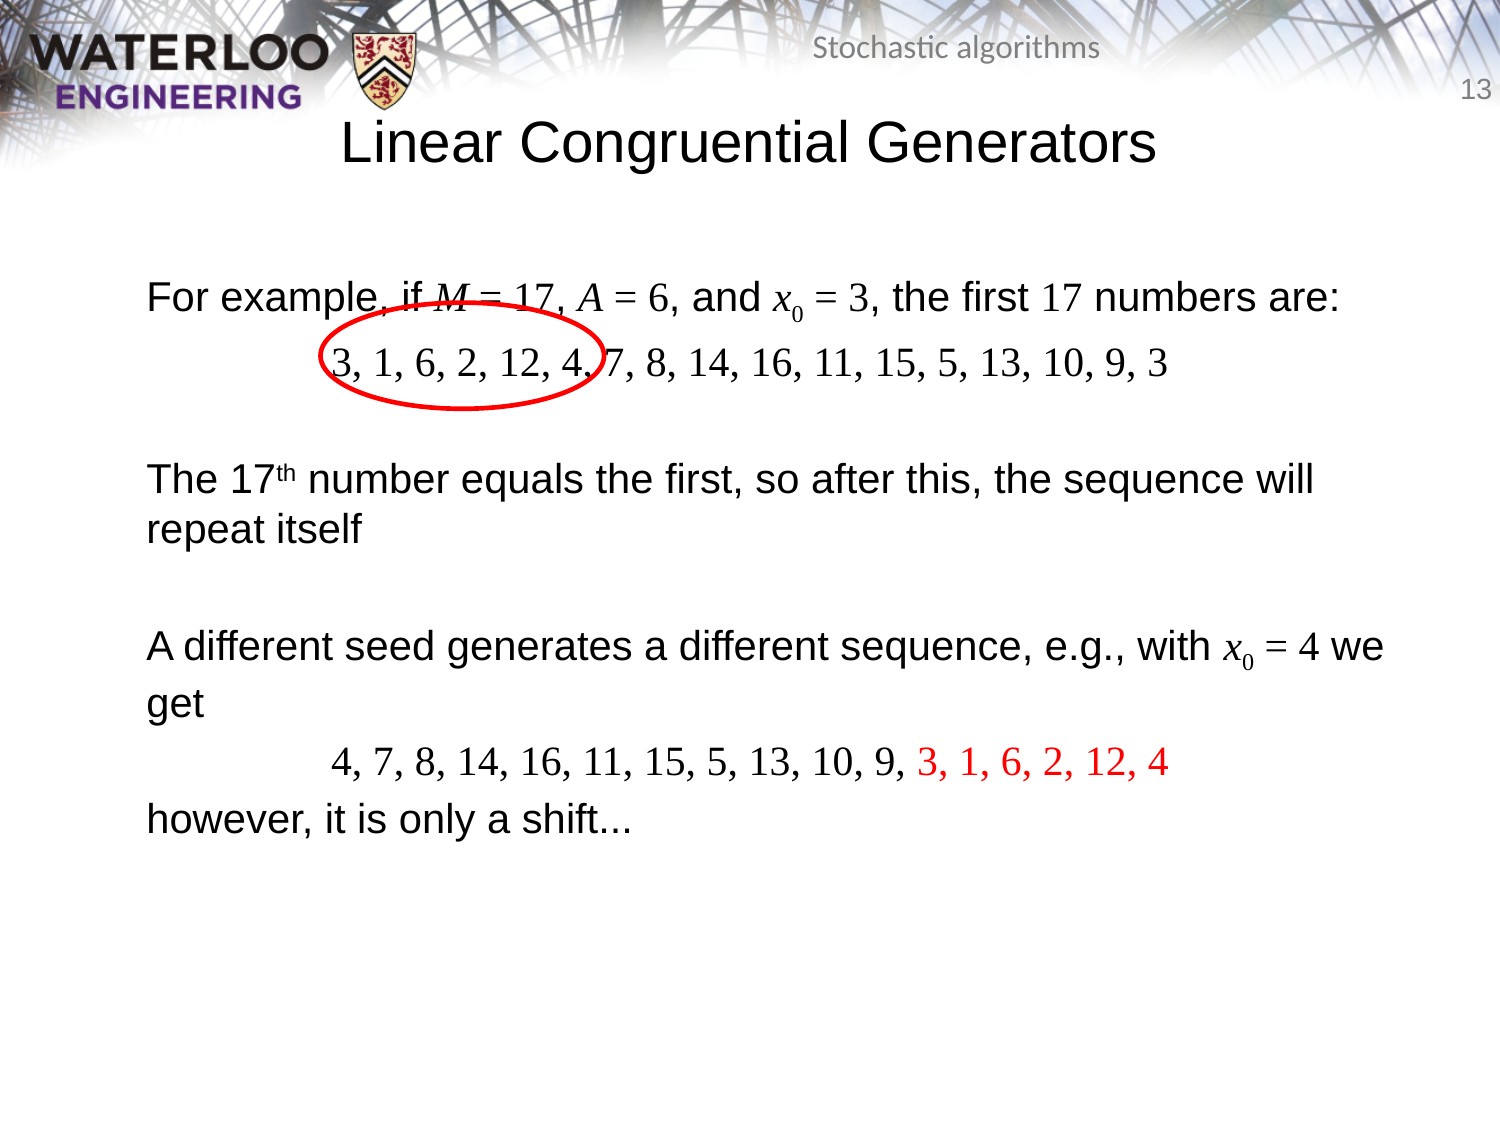

# Linear Congruential Generators
	For example, if M = 17, A = 6, and x0 = 3, the first 17 numbers are:
3, 1, 6, 2, 12, 4, 7, 8, 14, 16, 11, 15, 5, 13, 10, 9, 3

	The 17th number equals the first, so after this, the sequence will repeat itself

	A different seed generates a different sequence, e.g., with x0 = 4 we get
4, 7, 8, 14, 16, 11, 15, 5, 13, 10, 9, 3, 1, 6, 2, 12, 4
	however, it is only a shift...